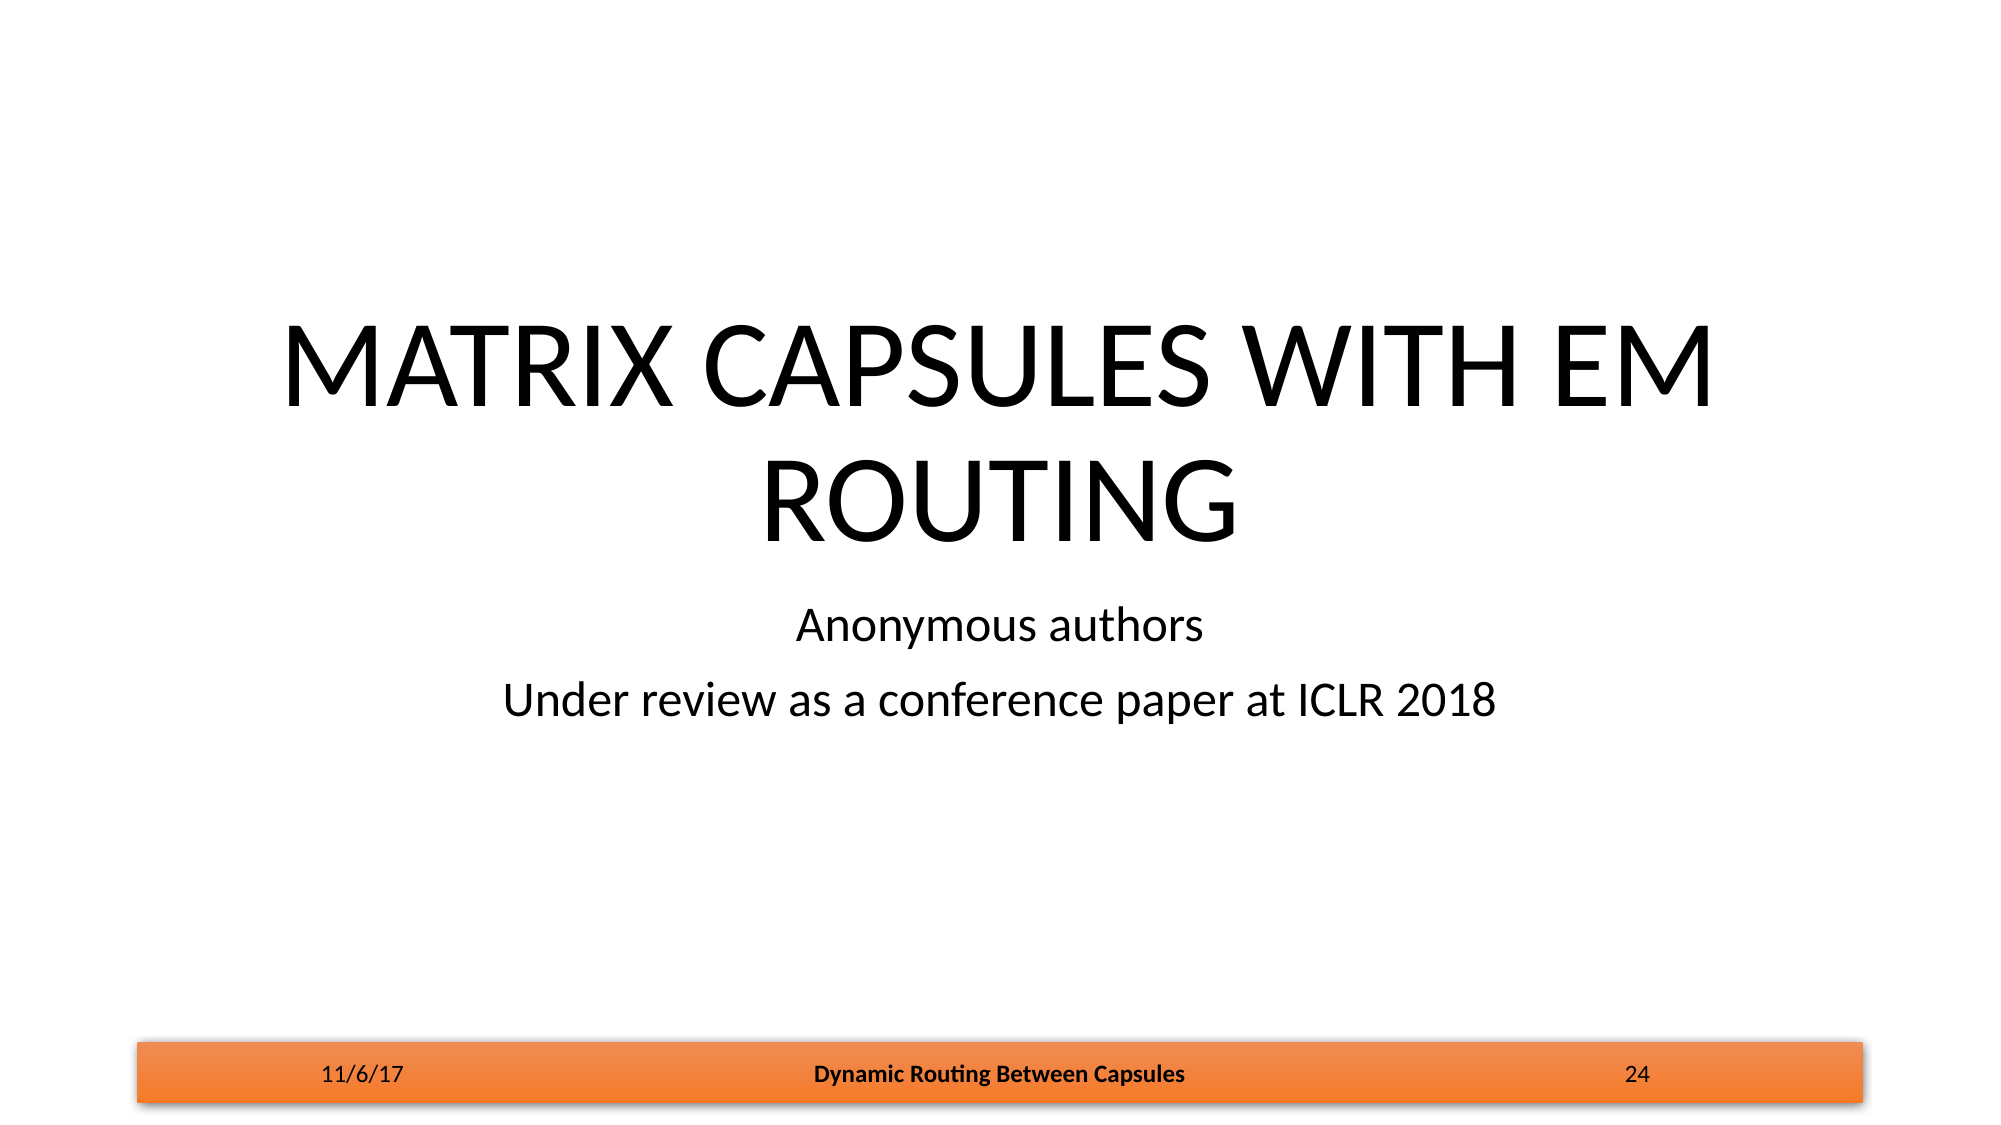

# MATRIX CAPSULES WITH EM ROUTING
Anonymous authors
Under review as a conference paper at ICLR 2018
11/6/17
Dynamic Routing Between Capsules
24